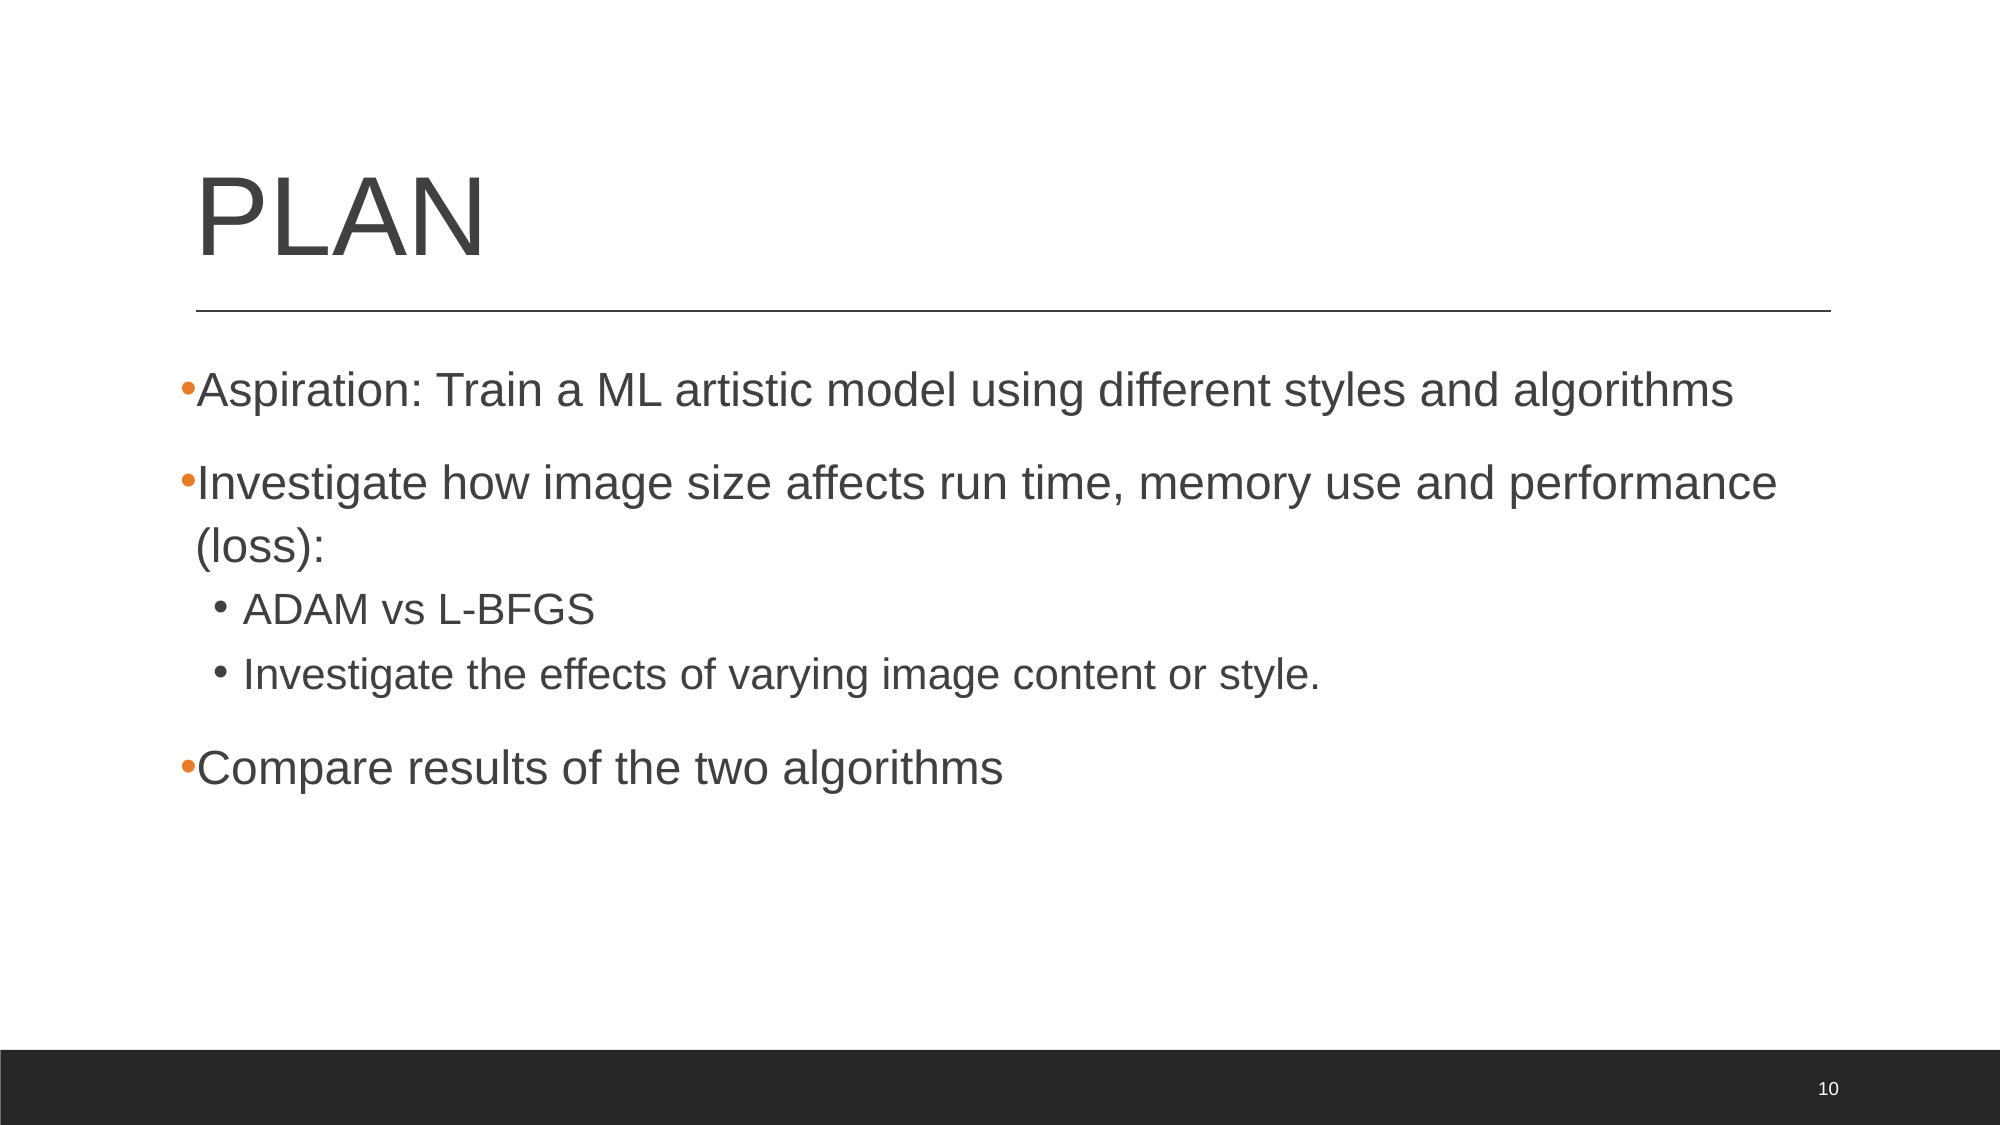

PLAN
Aspiration: Train a ML artistic model using different styles and algorithms
Investigate how image size affects run time, memory use and performance (loss):
ADAM vs L-BFGS
Investigate the effects of varying image content or style.
Compare results of the two algorithms

10